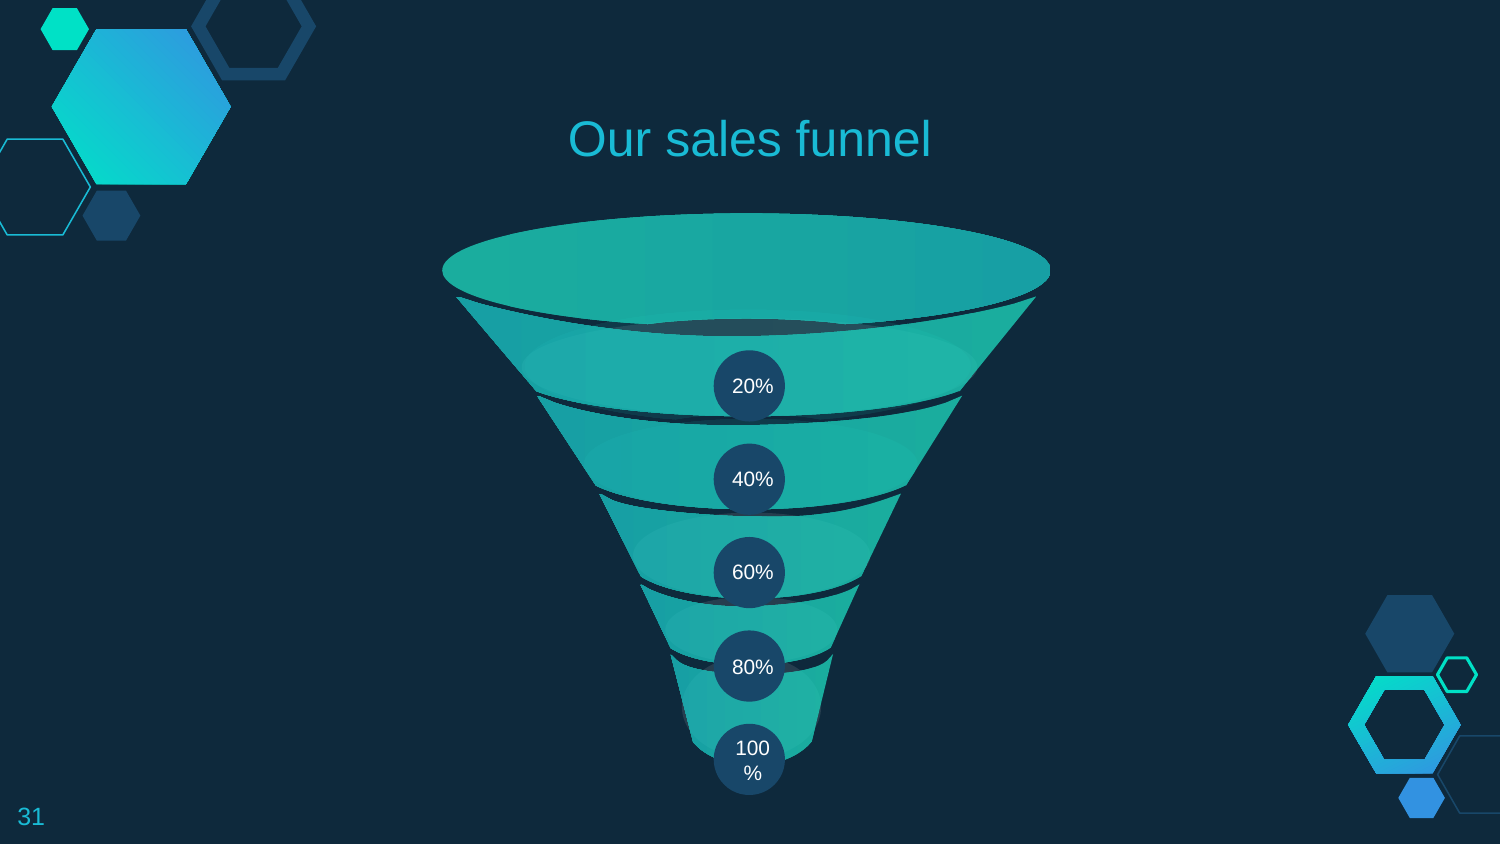

Our sales funnel

20%

40%

60%

80%

100%
31